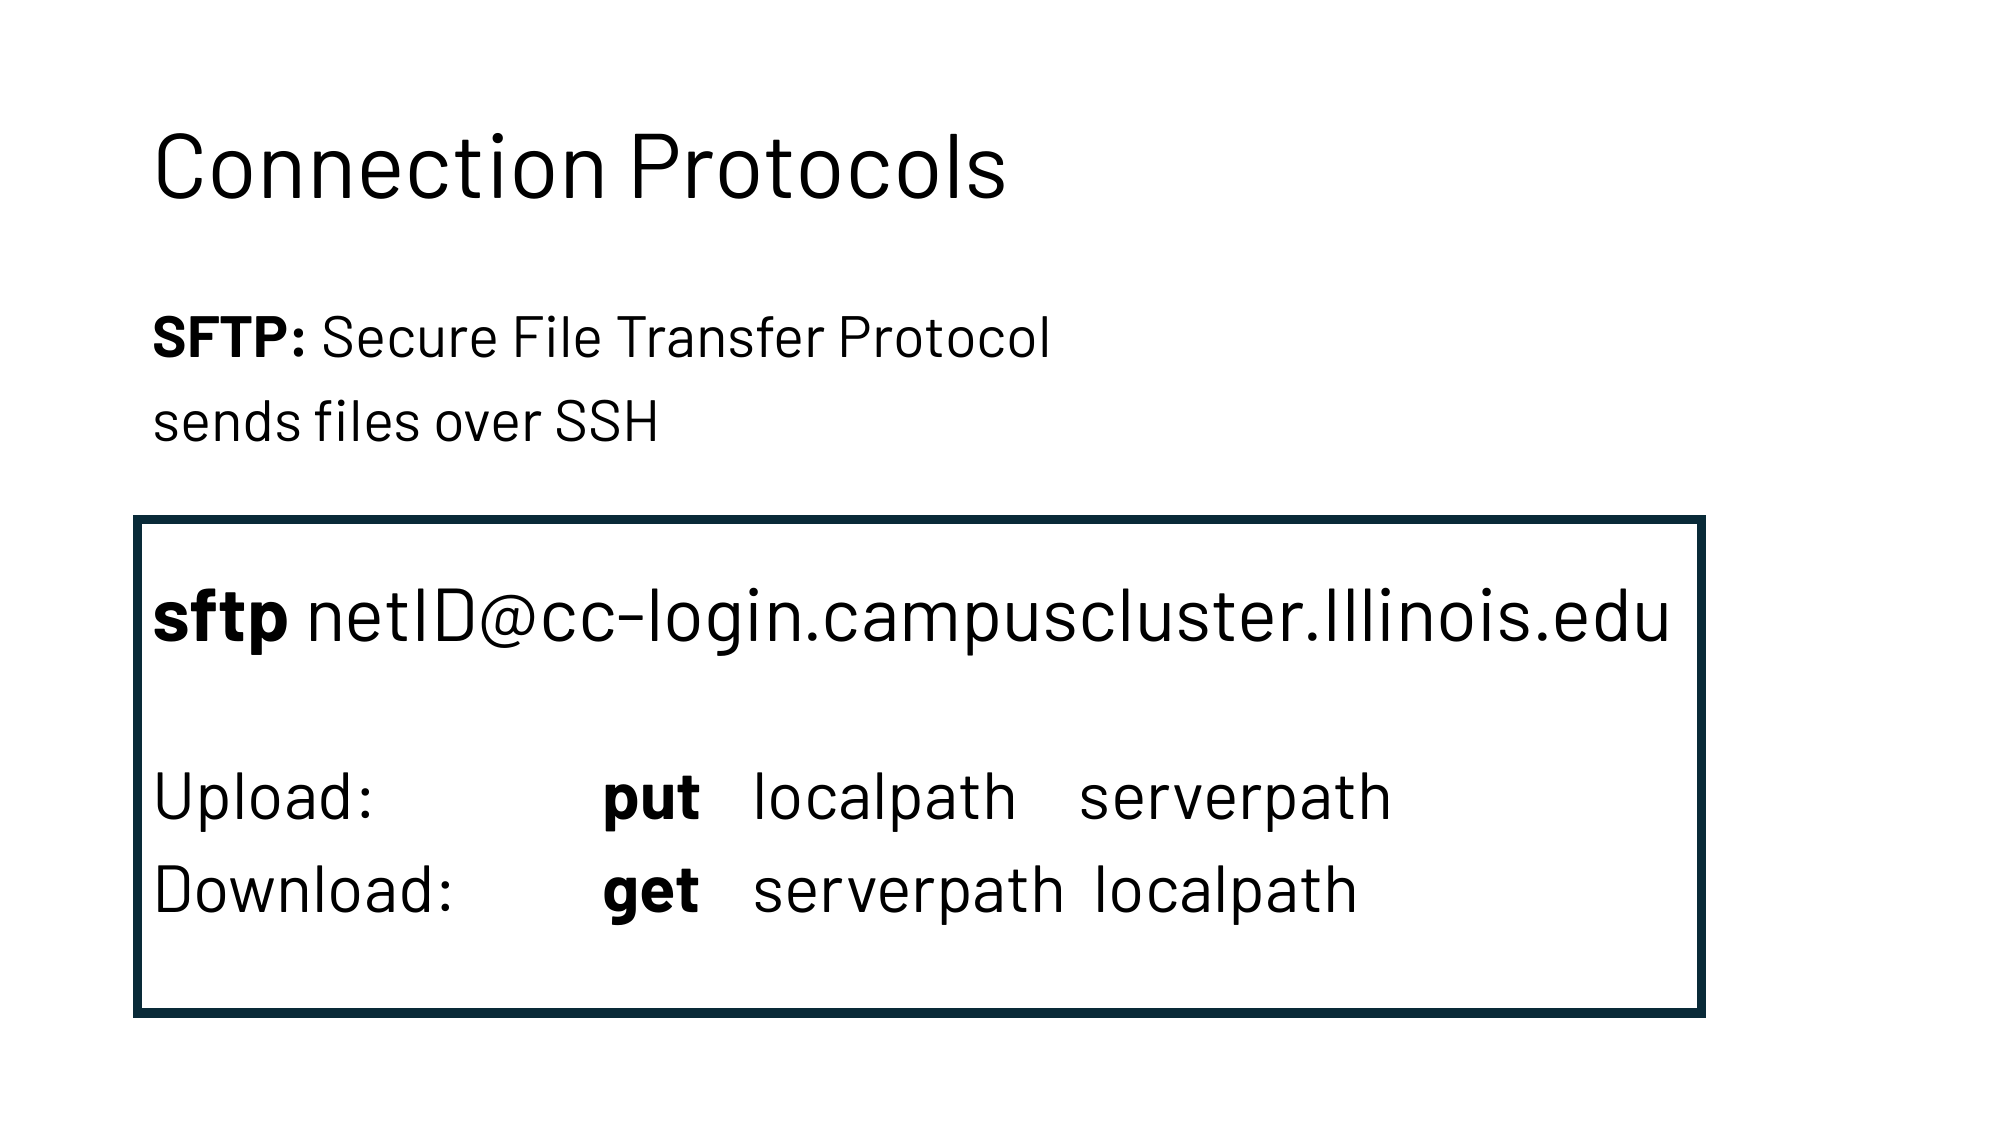

# Connection Protocols
SFTP: Secure File Transfer Protocol
sends files over SSH

sftp netID@cc-login.campuscluster.Illinois.edu

Upload:    		put 	localpath 	  serverpath
Download:	get 	serverpath  localpath